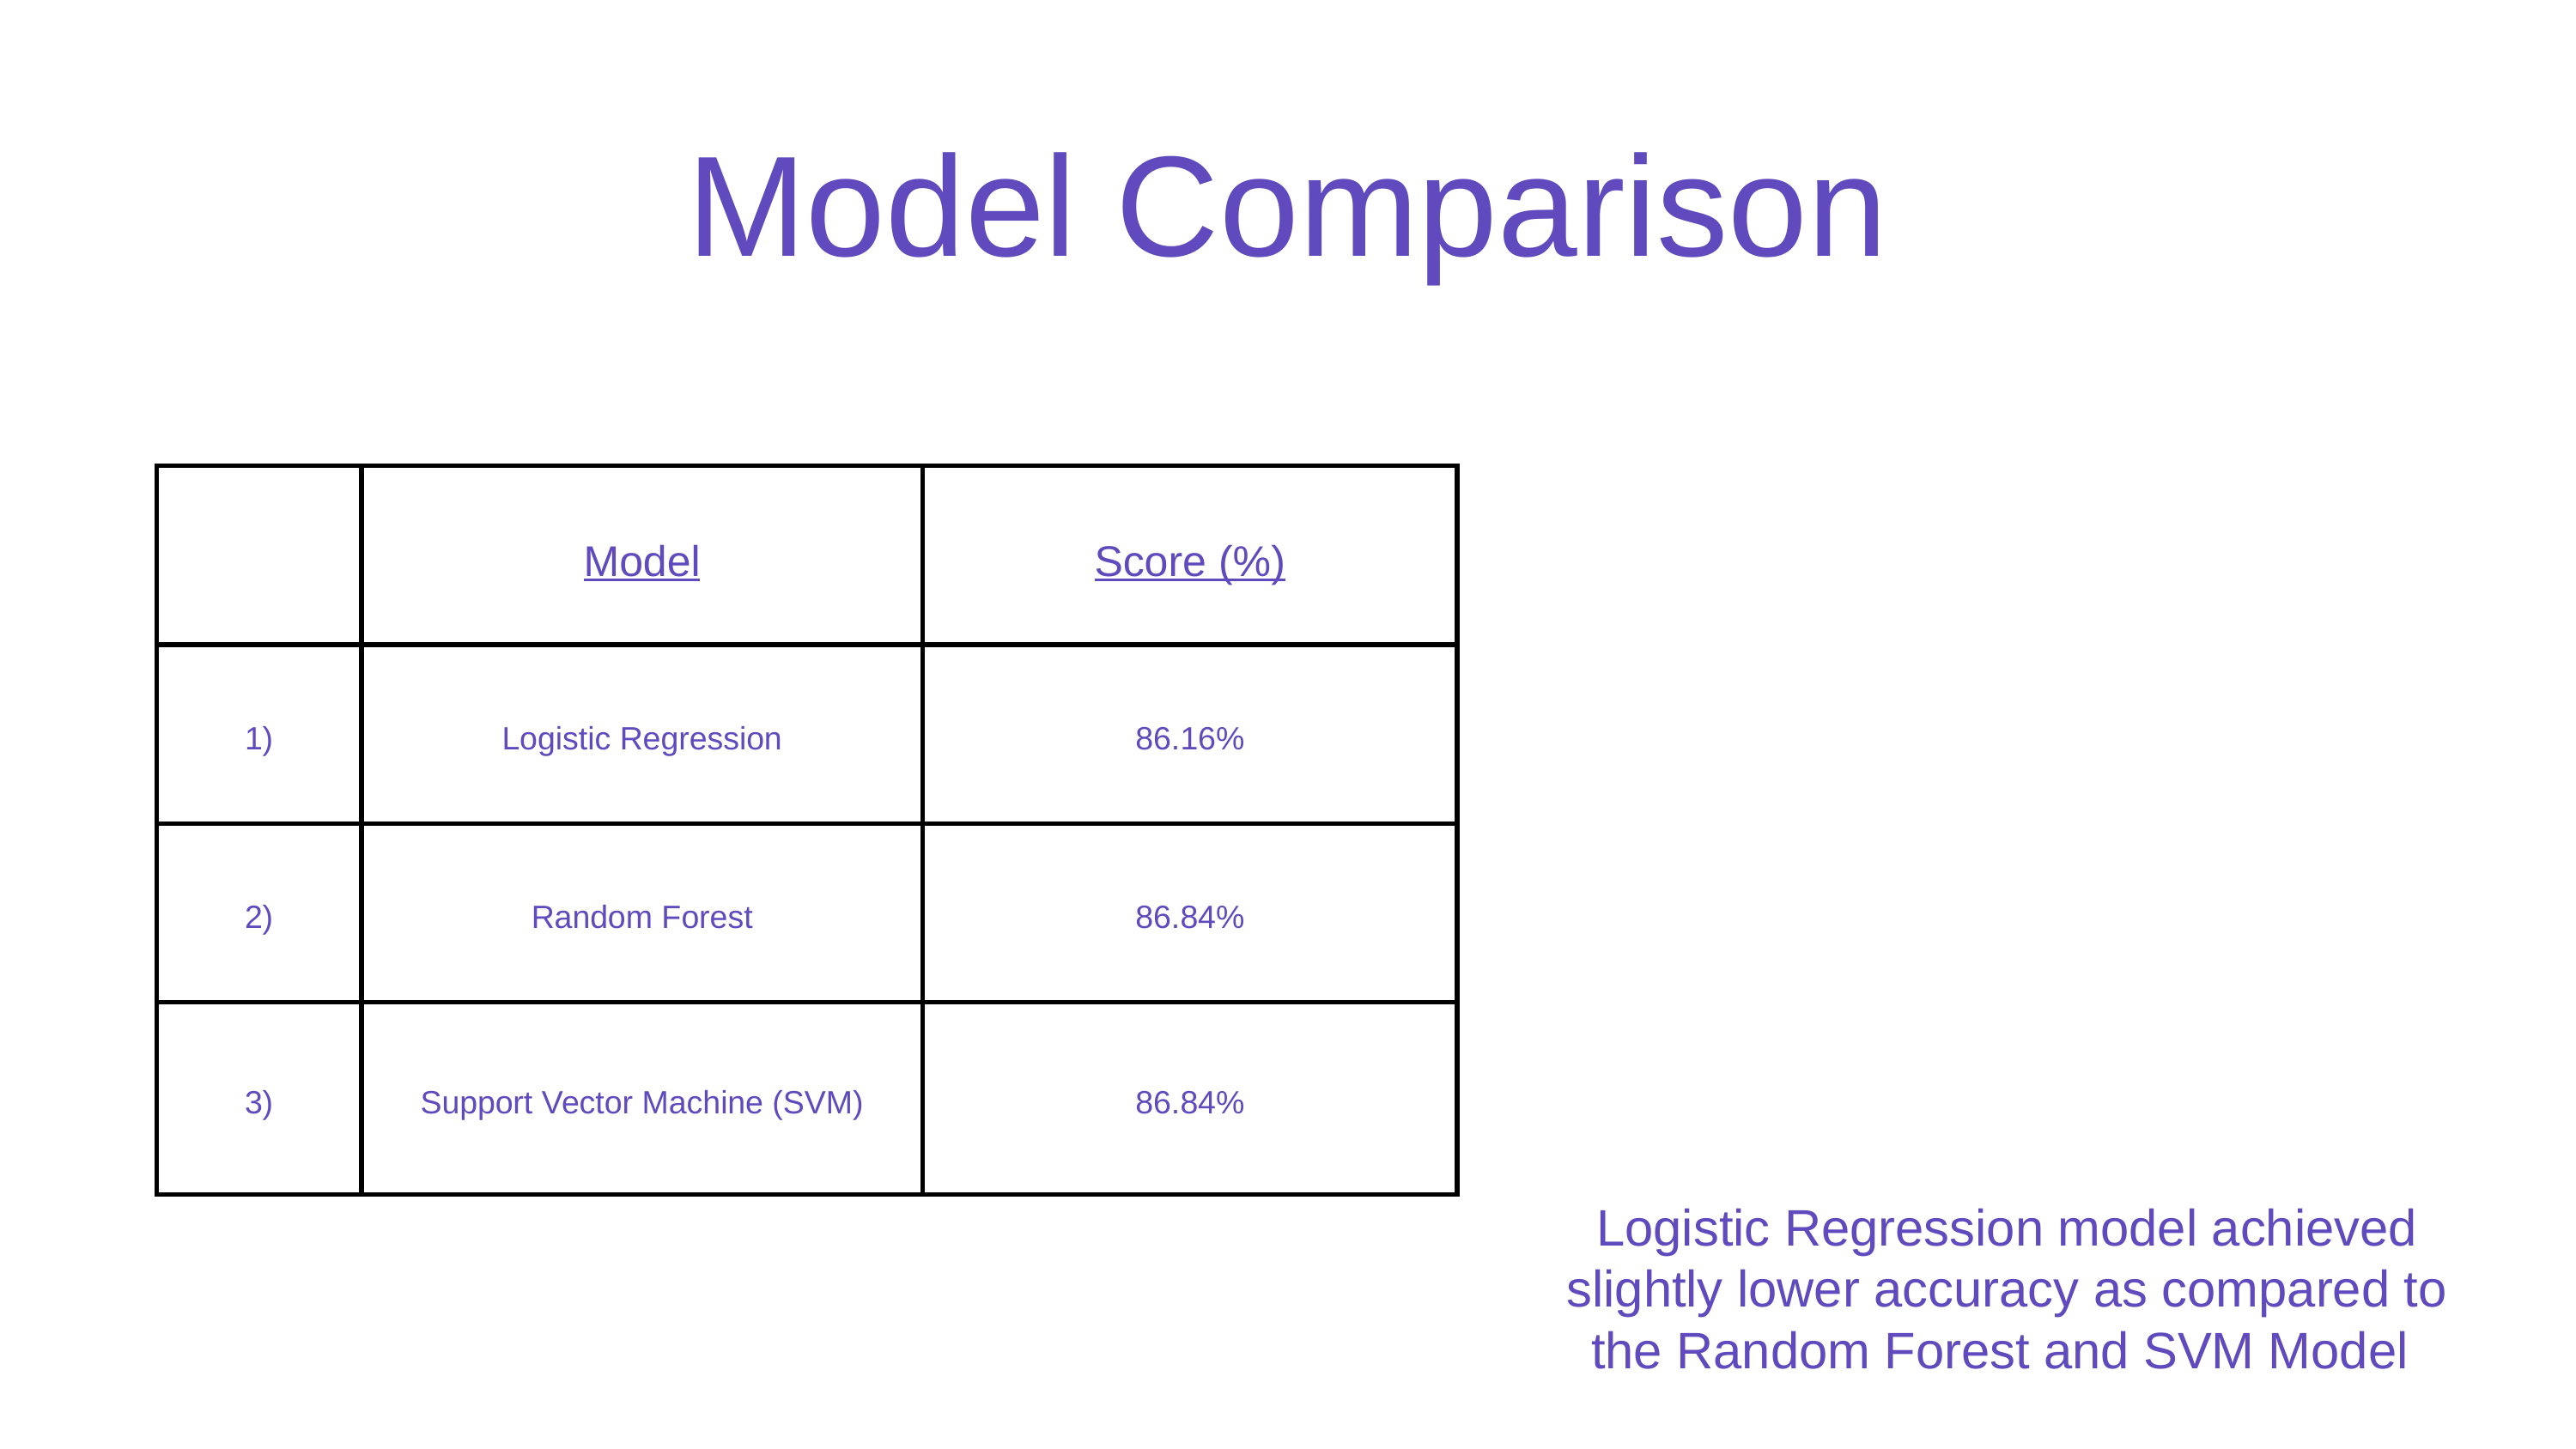

Model Comparison
|  | Model | Score (%) |
| --- | --- | --- |
| 1) | Logistic Regression | 86.16% |
| 2) | Random Forest | 86.84% |
| 3) | Support Vector Machine (SVM) | 86.84% |
Logistic Regression model achieved slightly lower accuracy as compared to the Random Forest and SVM Model